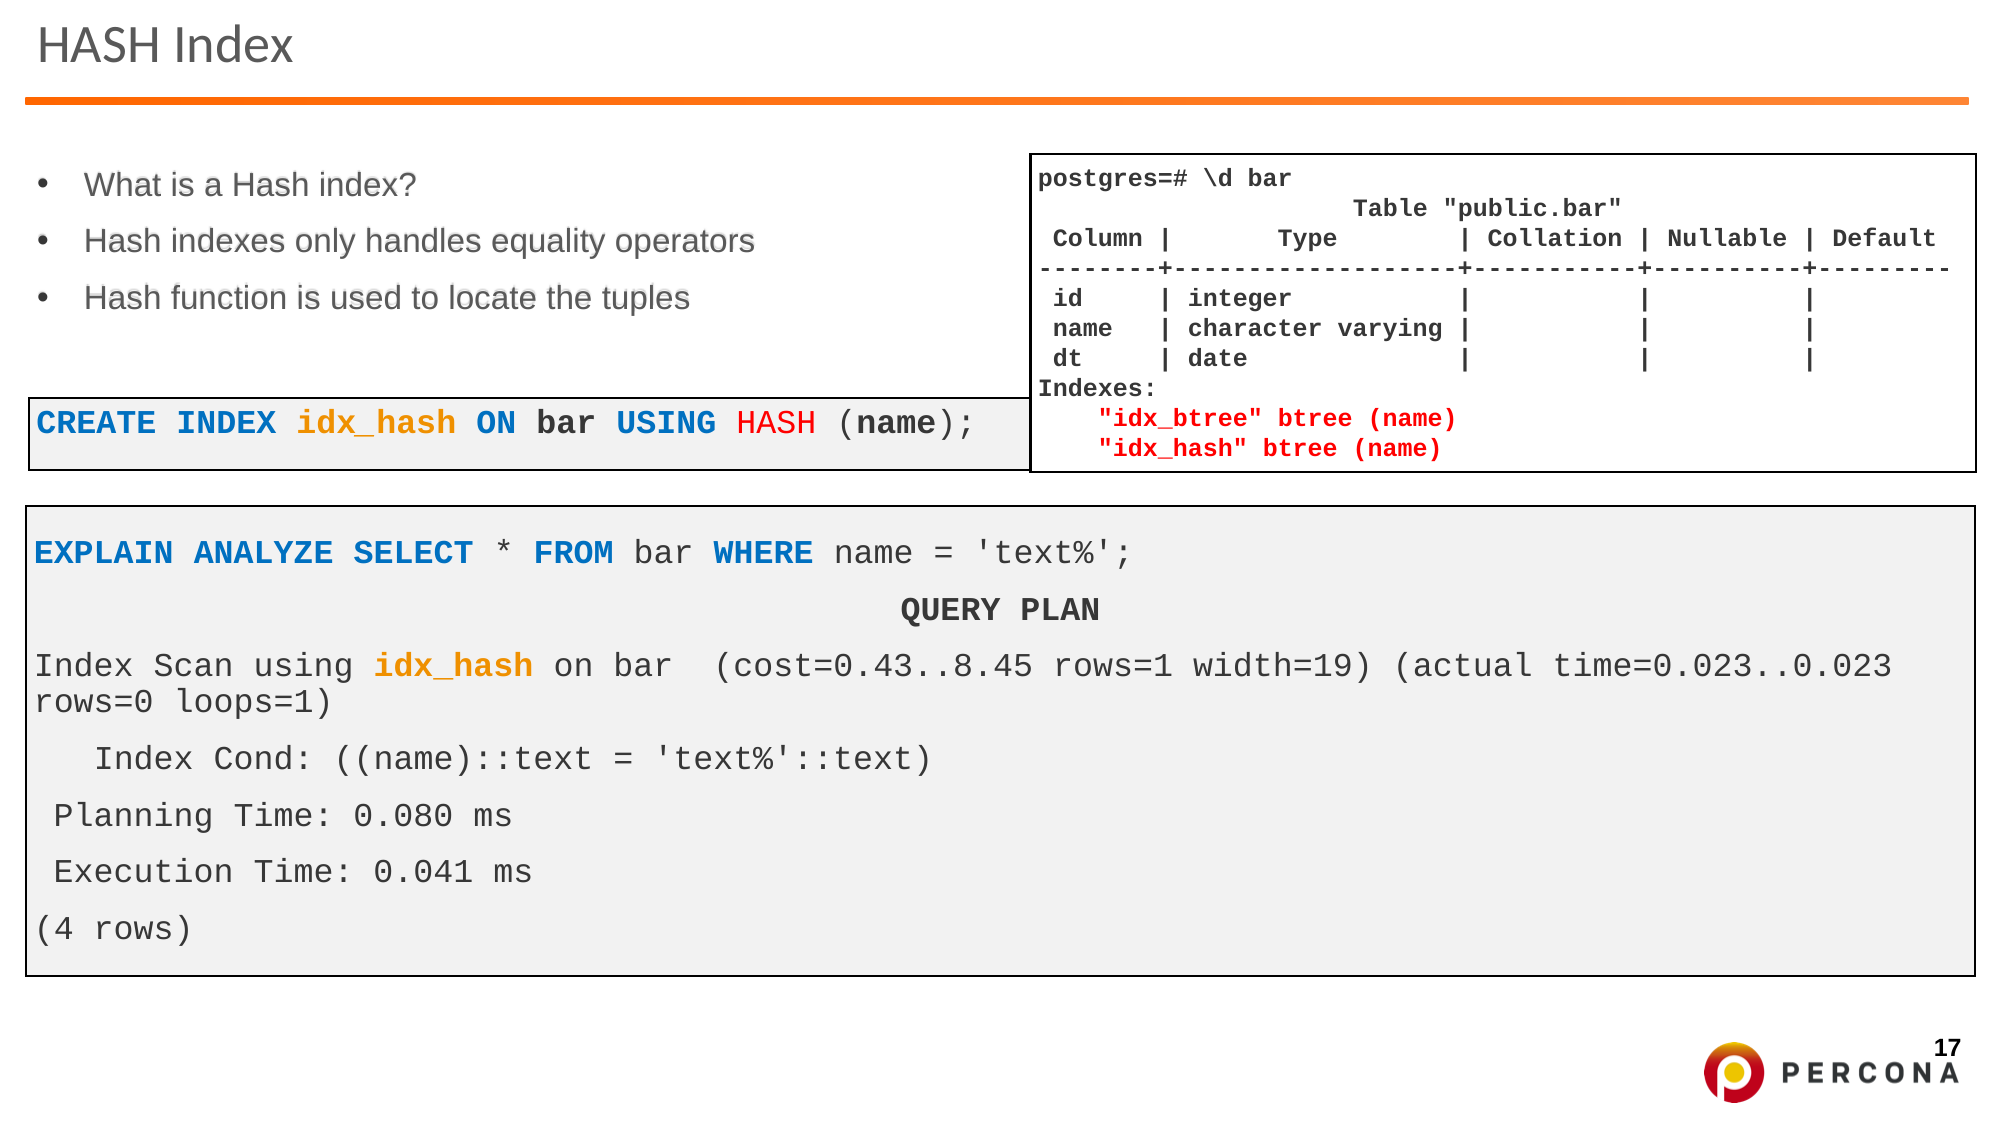

# HASH Index
postgres=# \d bar
                     Table "public.bar"
 Column |       Type        | Collation | Nullable | Default
--------+-------------------+-----------+----------+---------
 id     | integer           |           |          |
 name   | character varying |           |          |
 dt     | date              |           |          |
Indexes:
    "idx_btree" btree (name)
    "idx_hash" btree (name)
What is a Hash index?
Hash indexes only handles equality operators
Hash function is used to locate the tuples
CREATE INDEX idx_hash ON bar USING HASH (name);
EXPLAIN ANALYZE SELECT * FROM bar WHERE name = 'text%';
QUERY PLAN
Index Scan using idx_hash on bar  (cost=0.43..8.45 rows=1 width=19) (actual time=0.023..0.023 rows=0 loops=1)
   Index Cond: ((name)::text = 'text%'::text)
 Planning Time: 0.080 ms
 Execution Time: 0.041 ms
(4 rows)
17